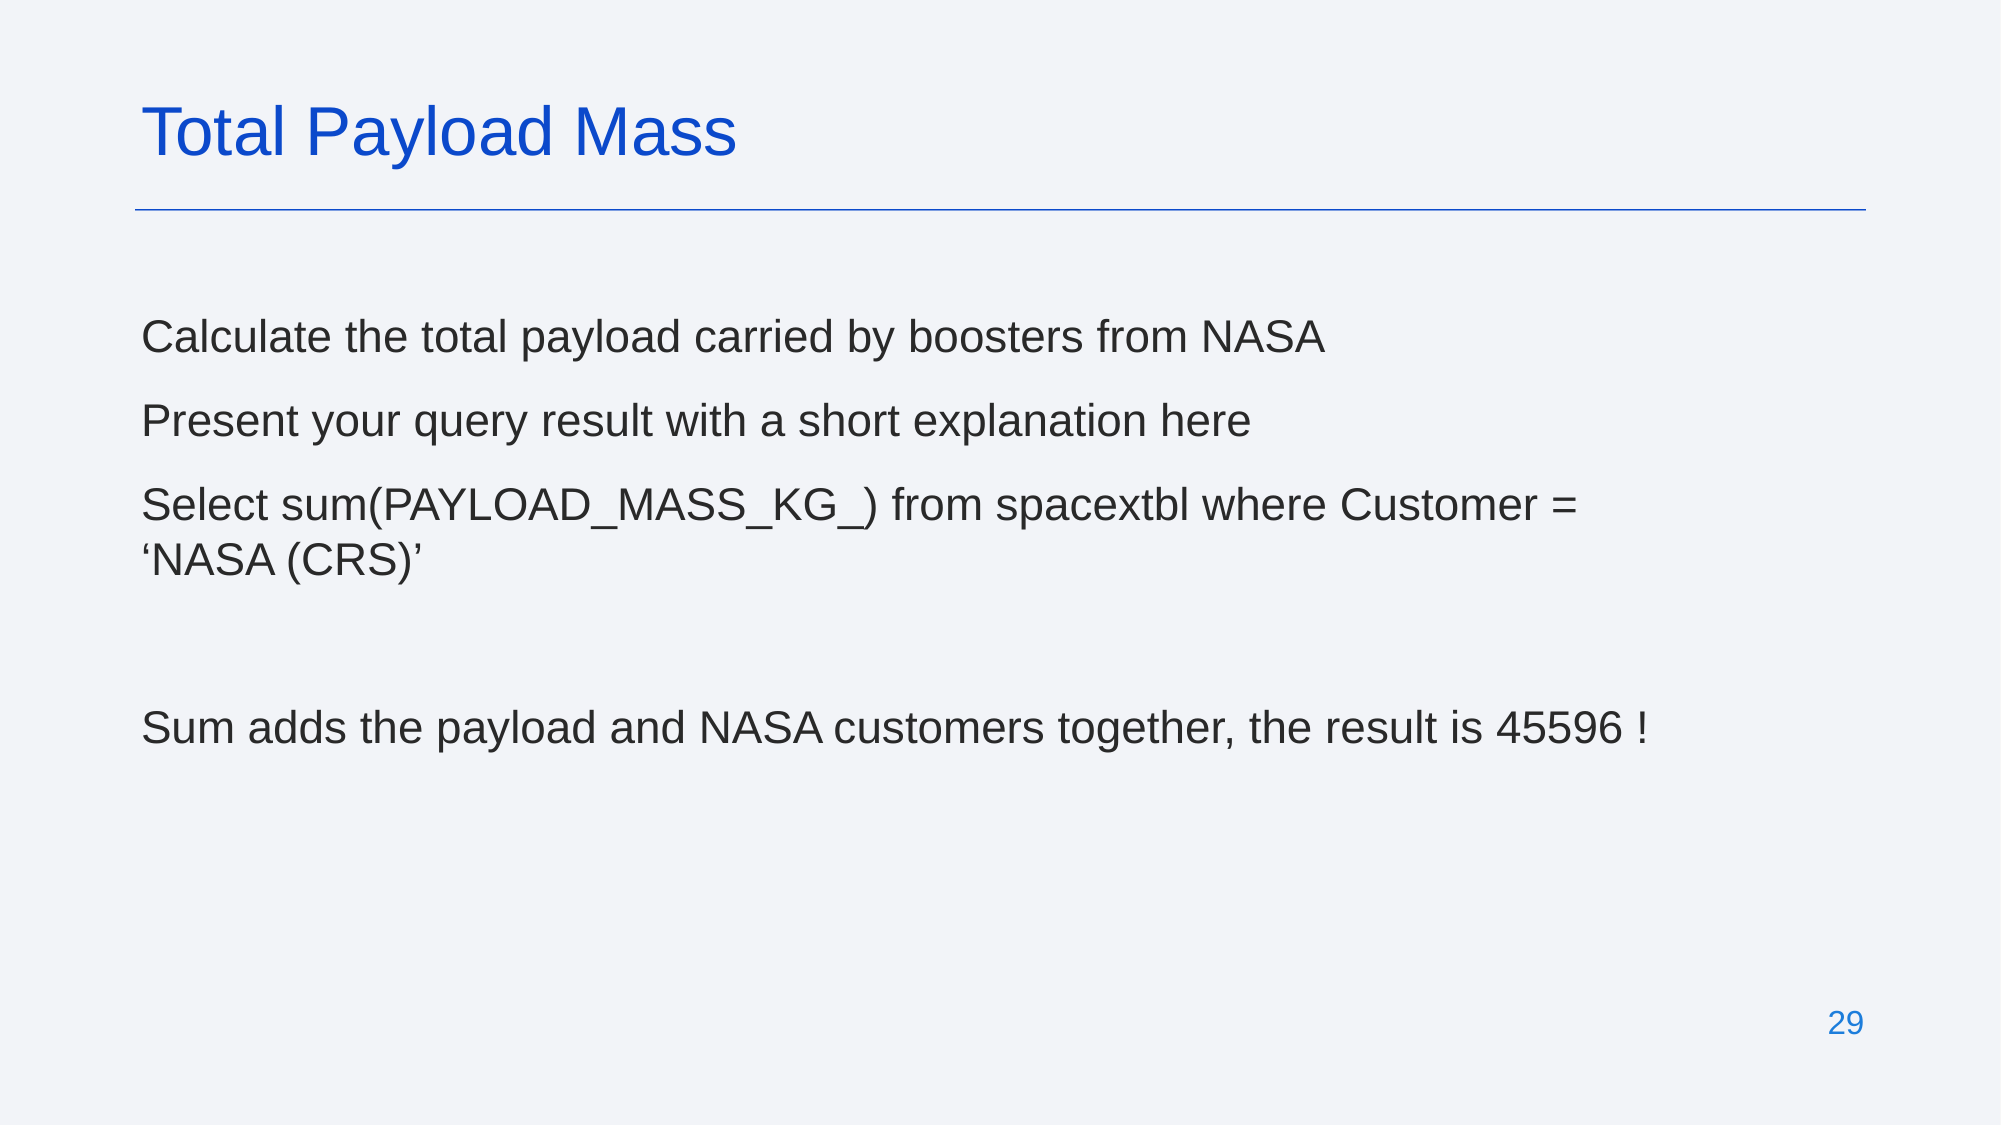

Total Payload Mass
Calculate the total payload carried by boosters from NASA
Present your query result with a short explanation here
Select sum(PAYLOAD_MASS_KG_) from spacextbl where Customer = ‘NASA (CRS)’

Sum adds the payload and NASA customers together, the result is 45596 !
29